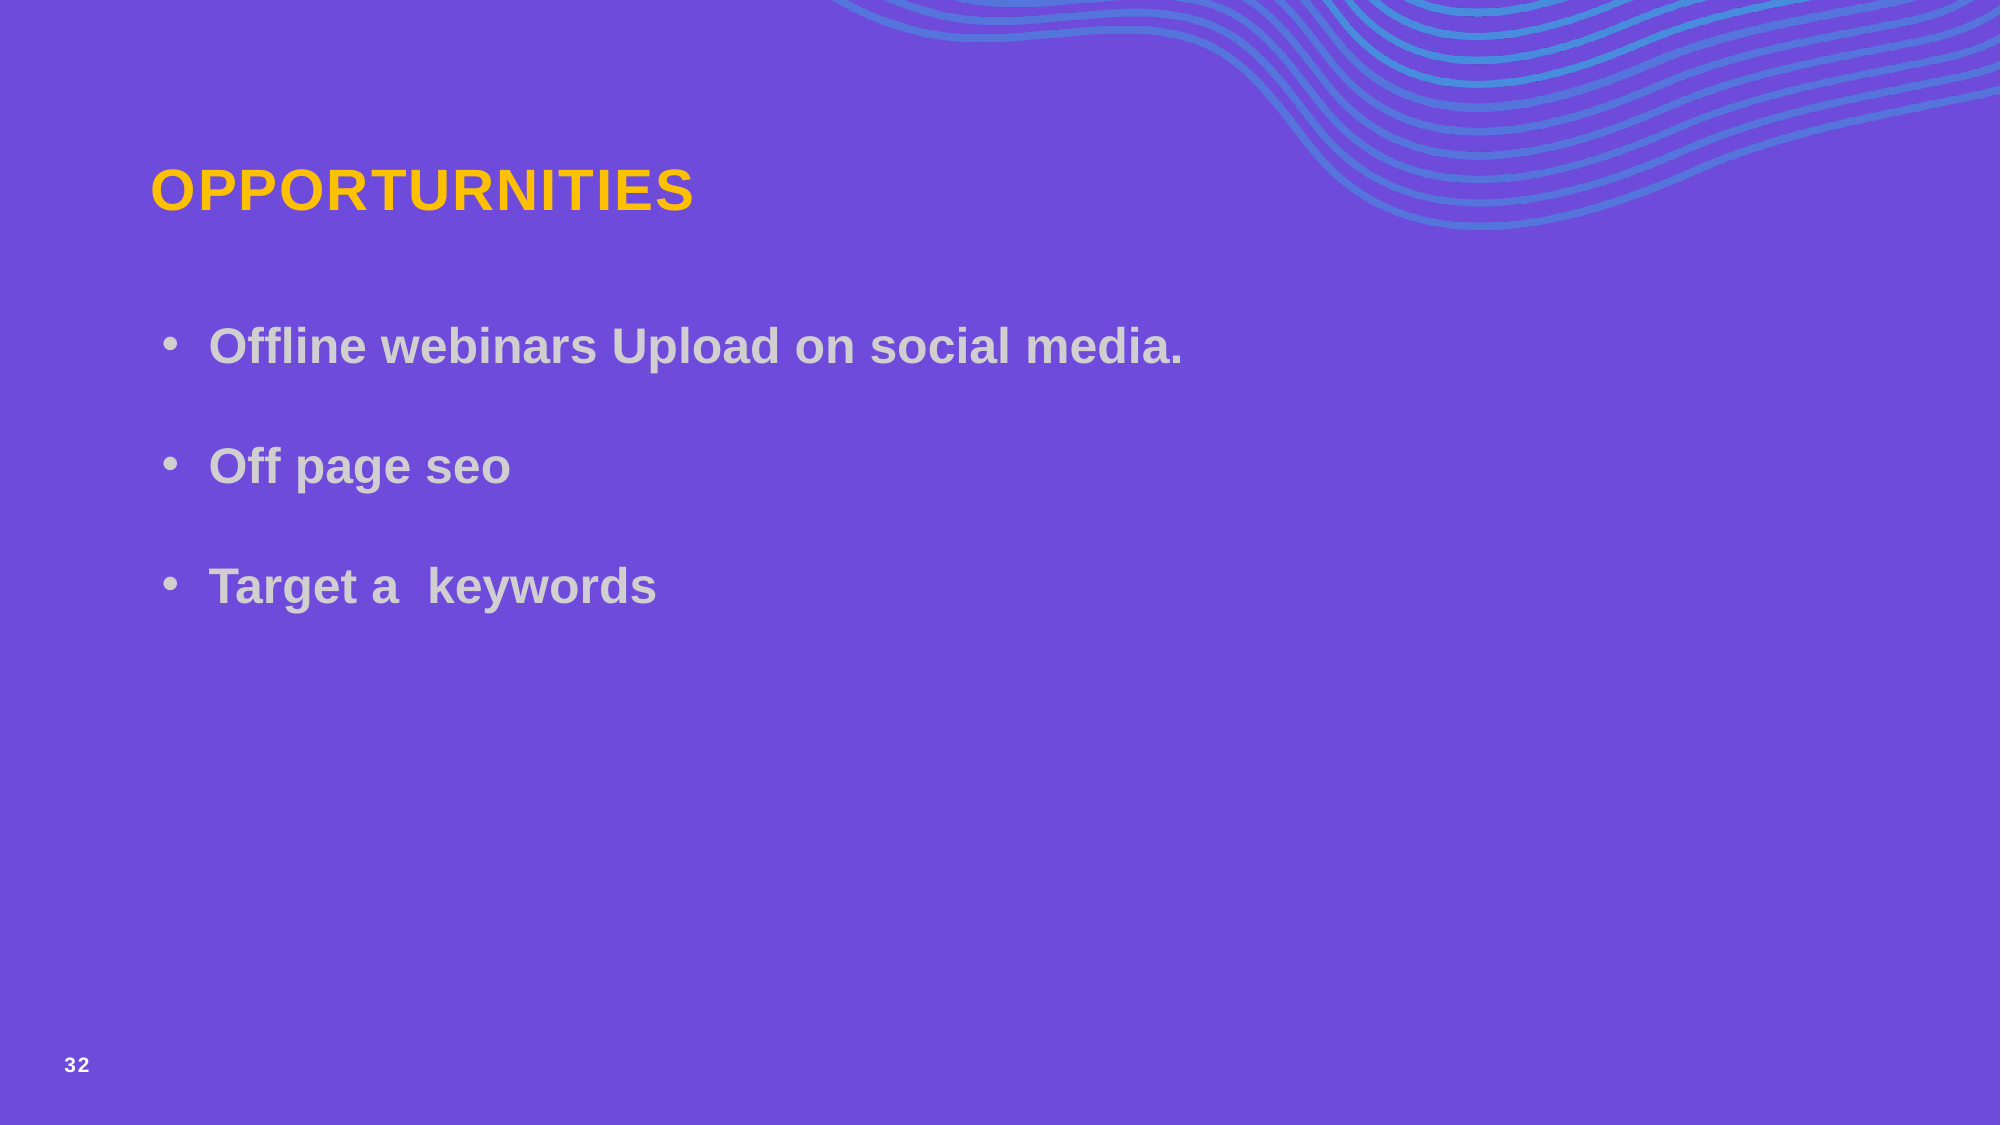

# opporturnities

Offline webinars Upload on social media.

Off page seo

Target a  keywords
32